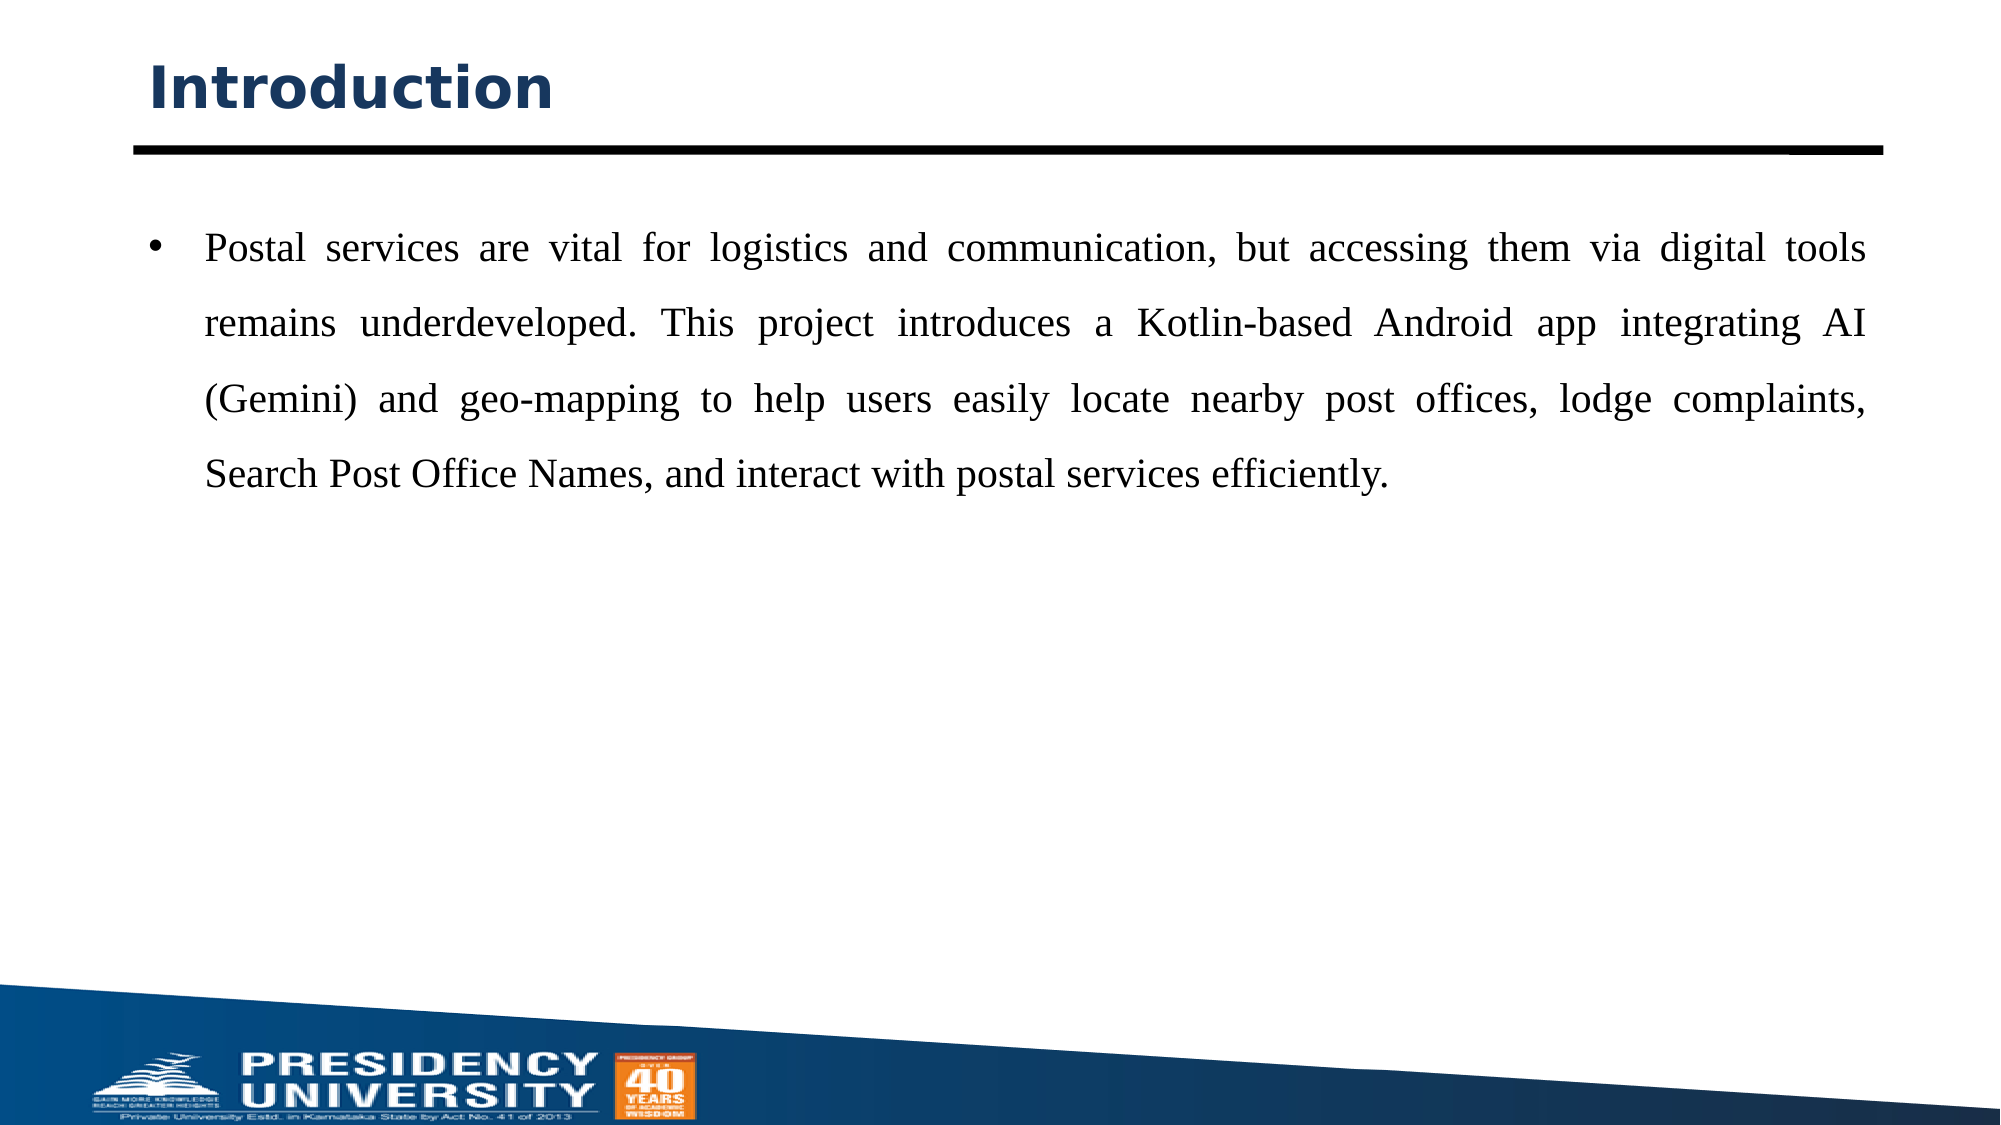

# Introduction
Postal services are vital for logistics and communication, but accessing them via digital tools remains underdeveloped. This project introduces a Kotlin-based Android app integrating AI (Gemini) and geo-mapping to help users easily locate nearby post offices, lodge complaints, Search Post Office Names, and interact with postal services efficiently.